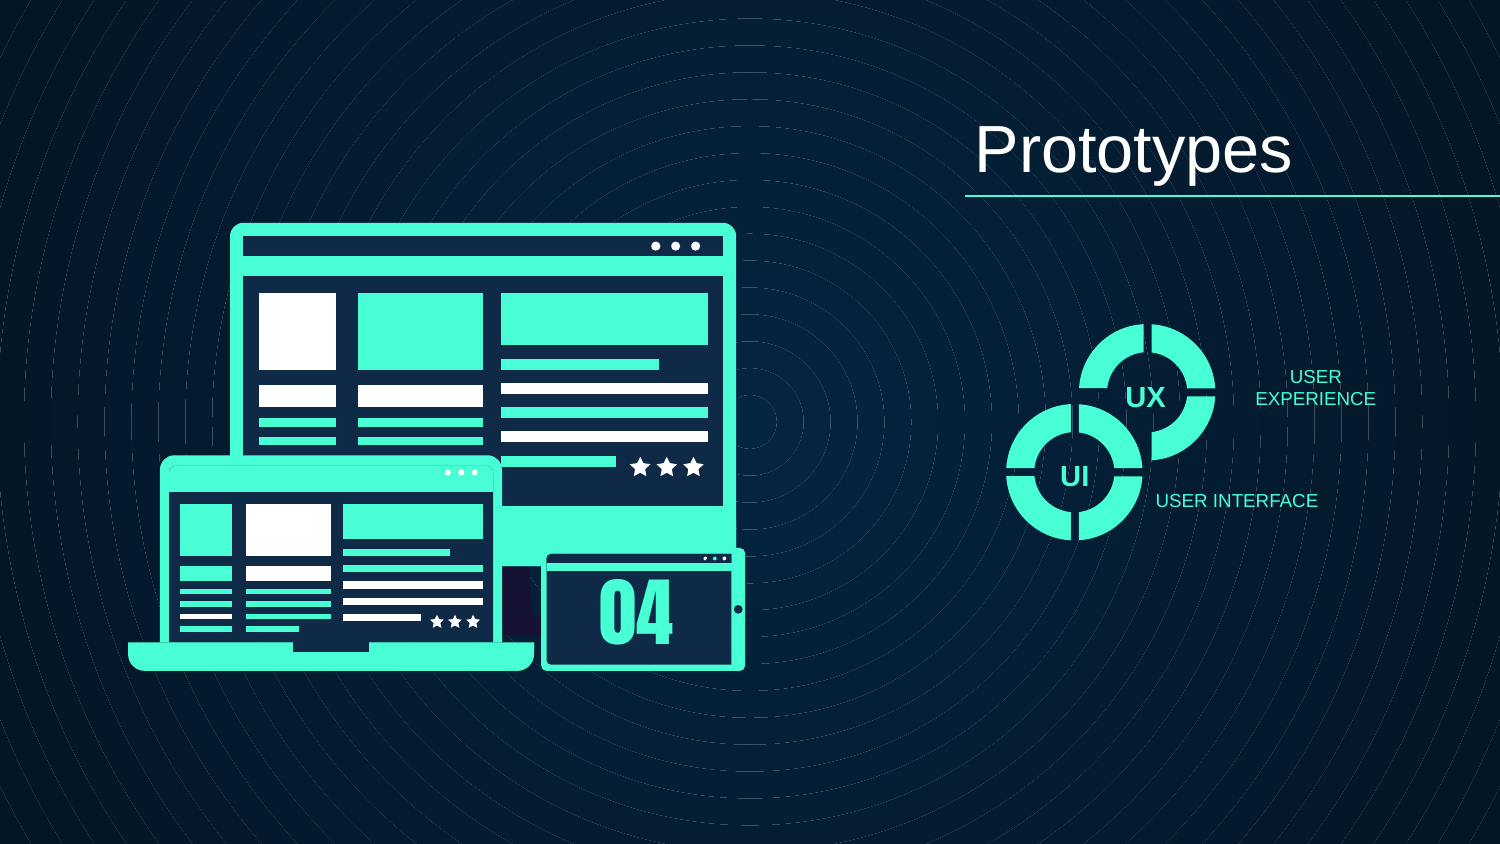

Prototypes

UX
# USER EXPERIENCE

UI

USER INTERFACE

04